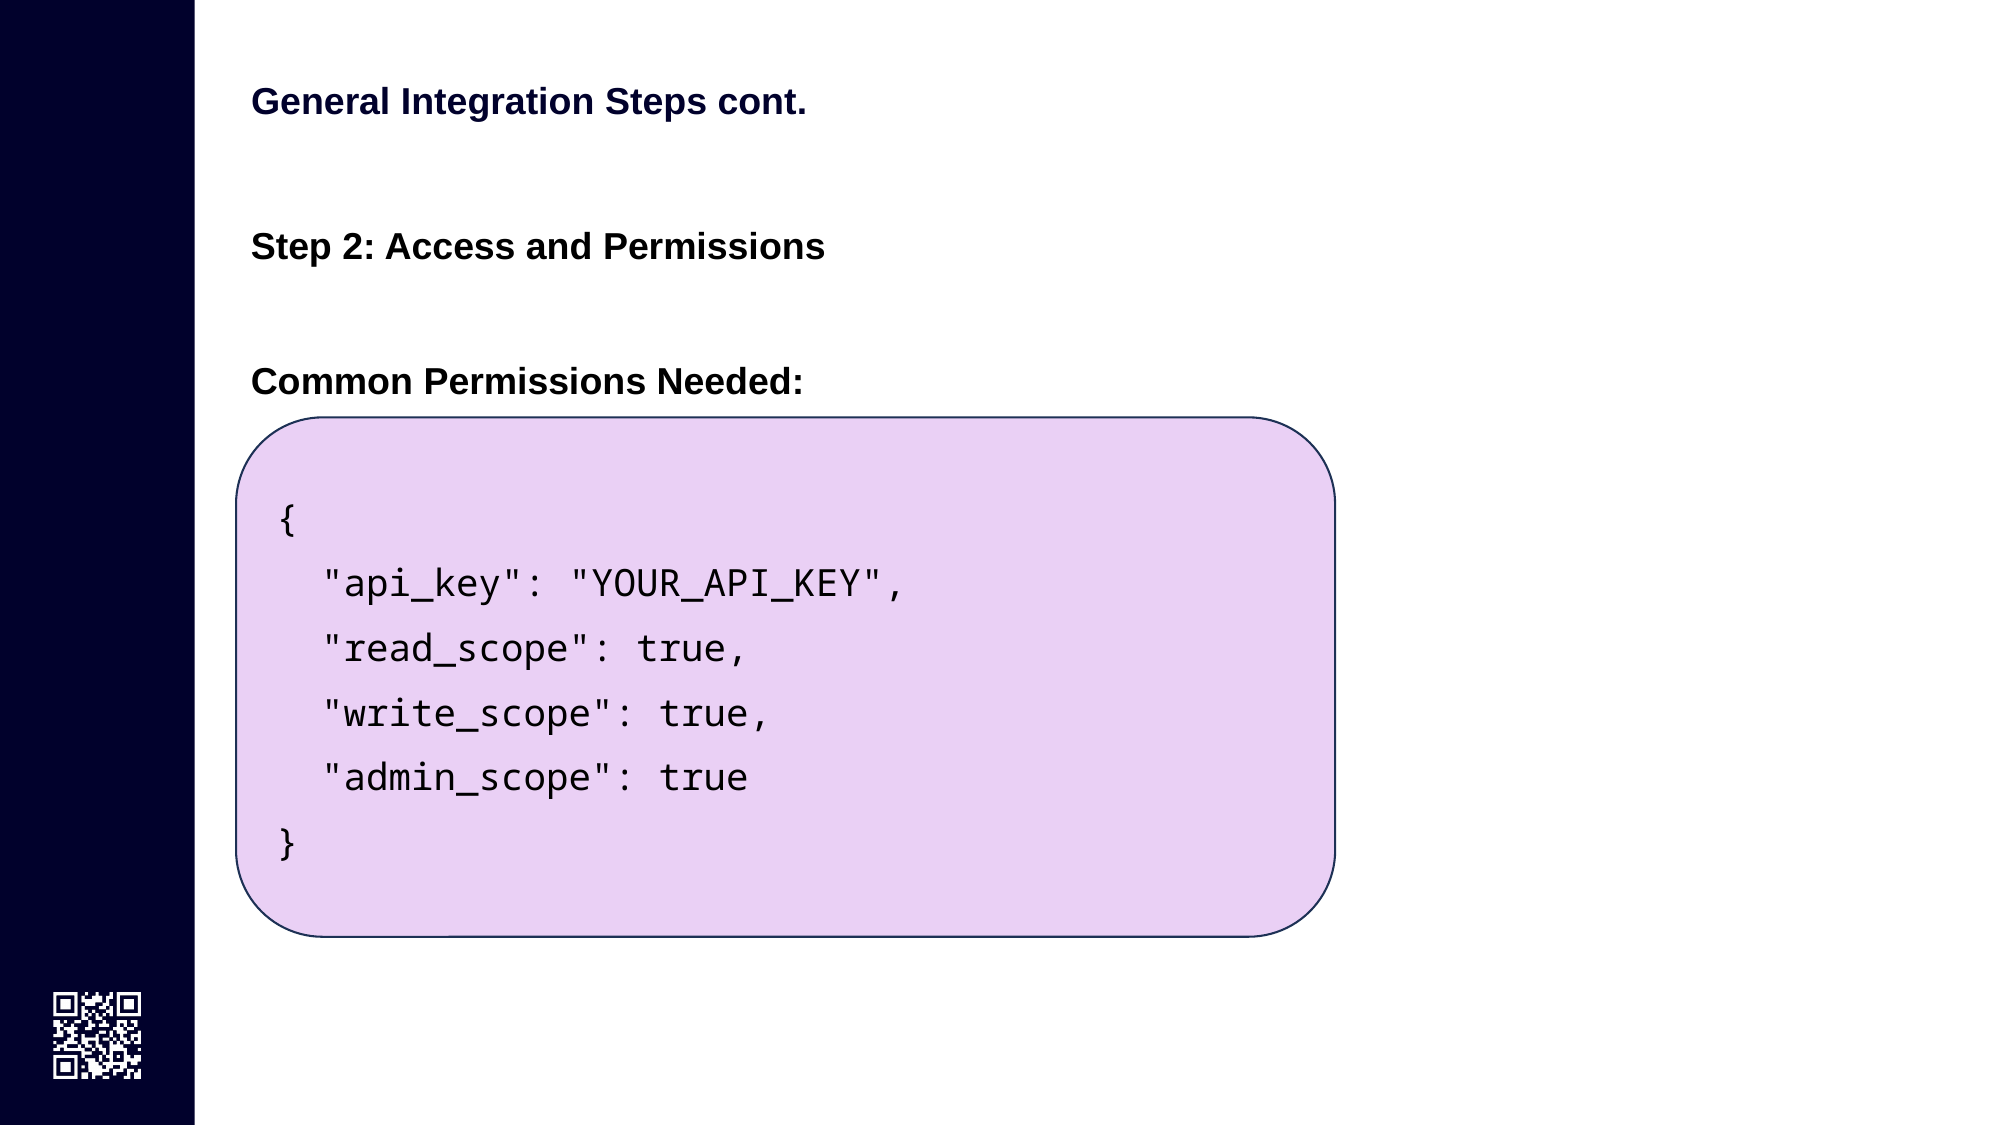

# General Integration Steps cont.
Step 2: Access and Permissions

Common Permissions Needed:
{
  "api_key": "YOUR_API_KEY",
  "read_scope": true,
  "write_scope": true,
  "admin_scope": true
}